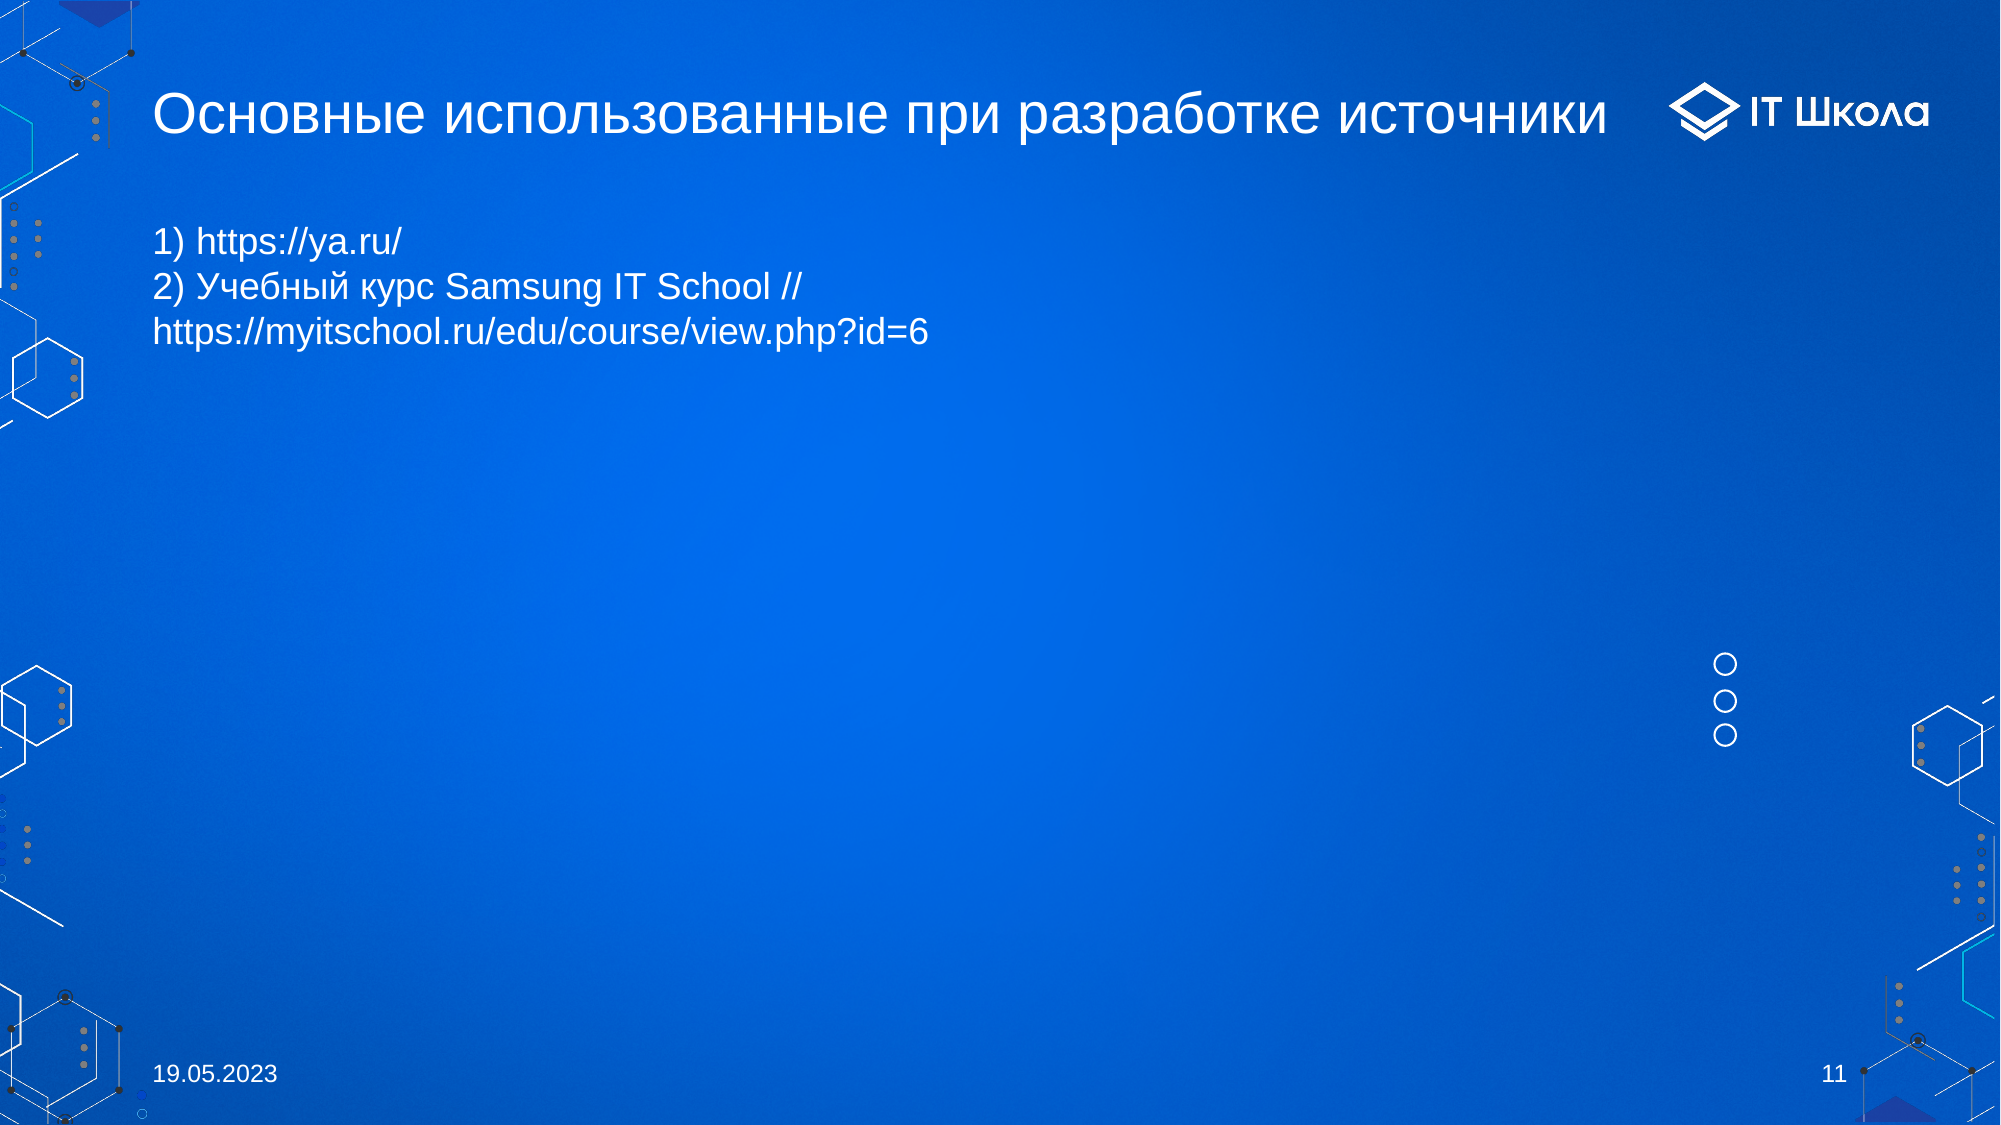

# Основные использованные при разработке источники
1) https://ya.ru/
2) Учебный курс Samsung IT School // https://myitschool.ru/edu/course/view.php?id=6

19.05.2023
11